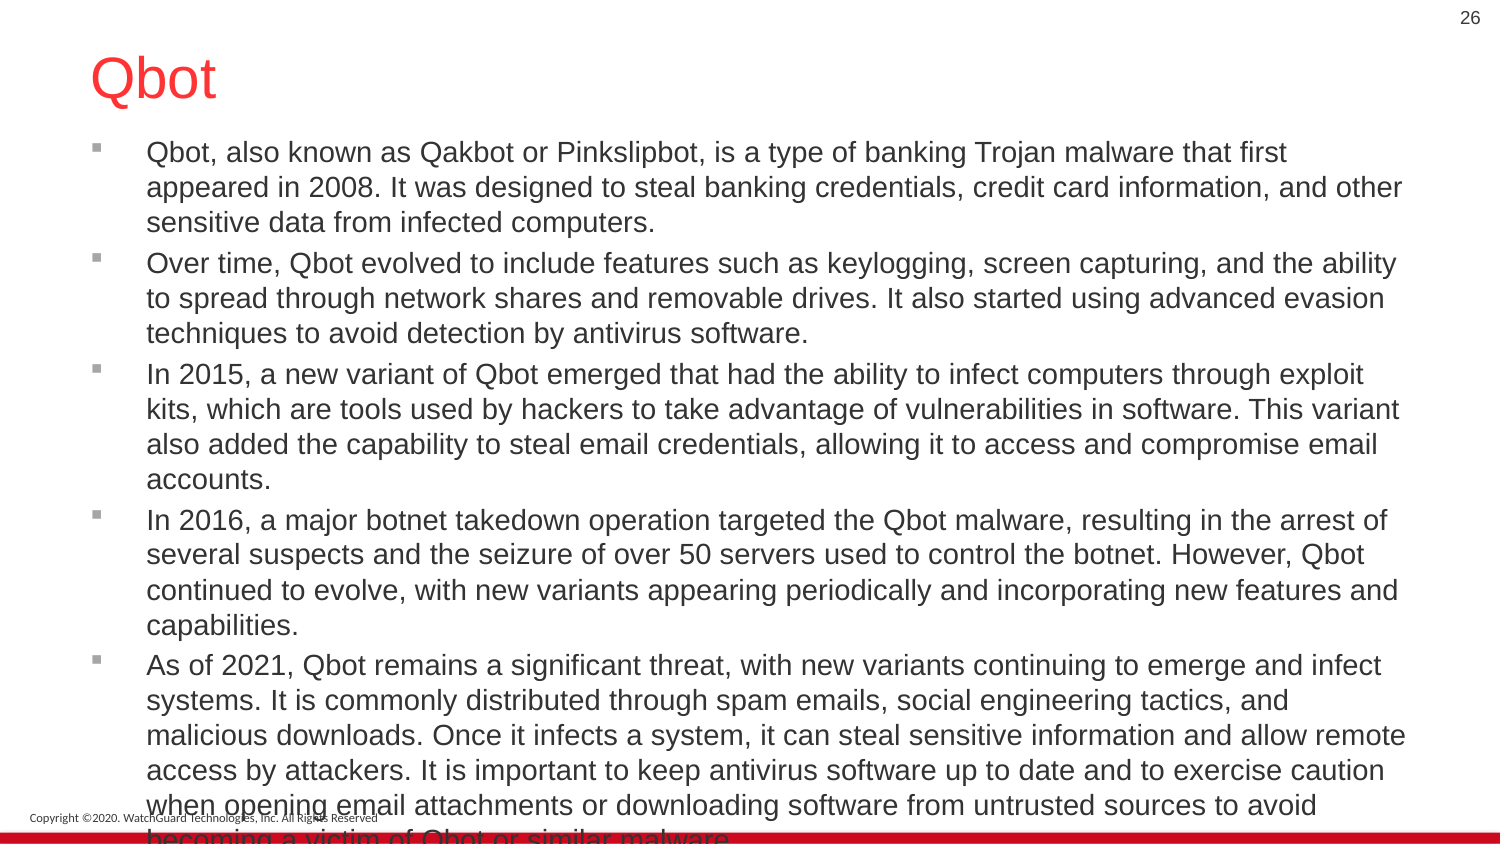

26
# Qbot
Qbot, also known as Qakbot or Pinkslipbot, is a type of banking Trojan malware that first appeared in 2008. It was designed to steal banking credentials, credit card information, and other sensitive data from infected computers.
Over time, Qbot evolved to include features such as keylogging, screen capturing, and the ability to spread through network shares and removable drives. It also started using advanced evasion techniques to avoid detection by antivirus software.
In 2015, a new variant of Qbot emerged that had the ability to infect computers through exploit kits, which are tools used by hackers to take advantage of vulnerabilities in software. This variant also added the capability to steal email credentials, allowing it to access and compromise email accounts.
In 2016, a major botnet takedown operation targeted the Qbot malware, resulting in the arrest of several suspects and the seizure of over 50 servers used to control the botnet. However, Qbot continued to evolve, with new variants appearing periodically and incorporating new features and capabilities.
As of 2021, Qbot remains a significant threat, with new variants continuing to emerge and infect systems. It is commonly distributed through spam emails, social engineering tactics, and malicious downloads. Once it infects a system, it can steal sensitive information and allow remote access by attackers. It is important to keep antivirus software up to date and to exercise caution when opening email attachments or downloading software from untrusted sources to avoid becoming a victim of Qbot or similar malware.